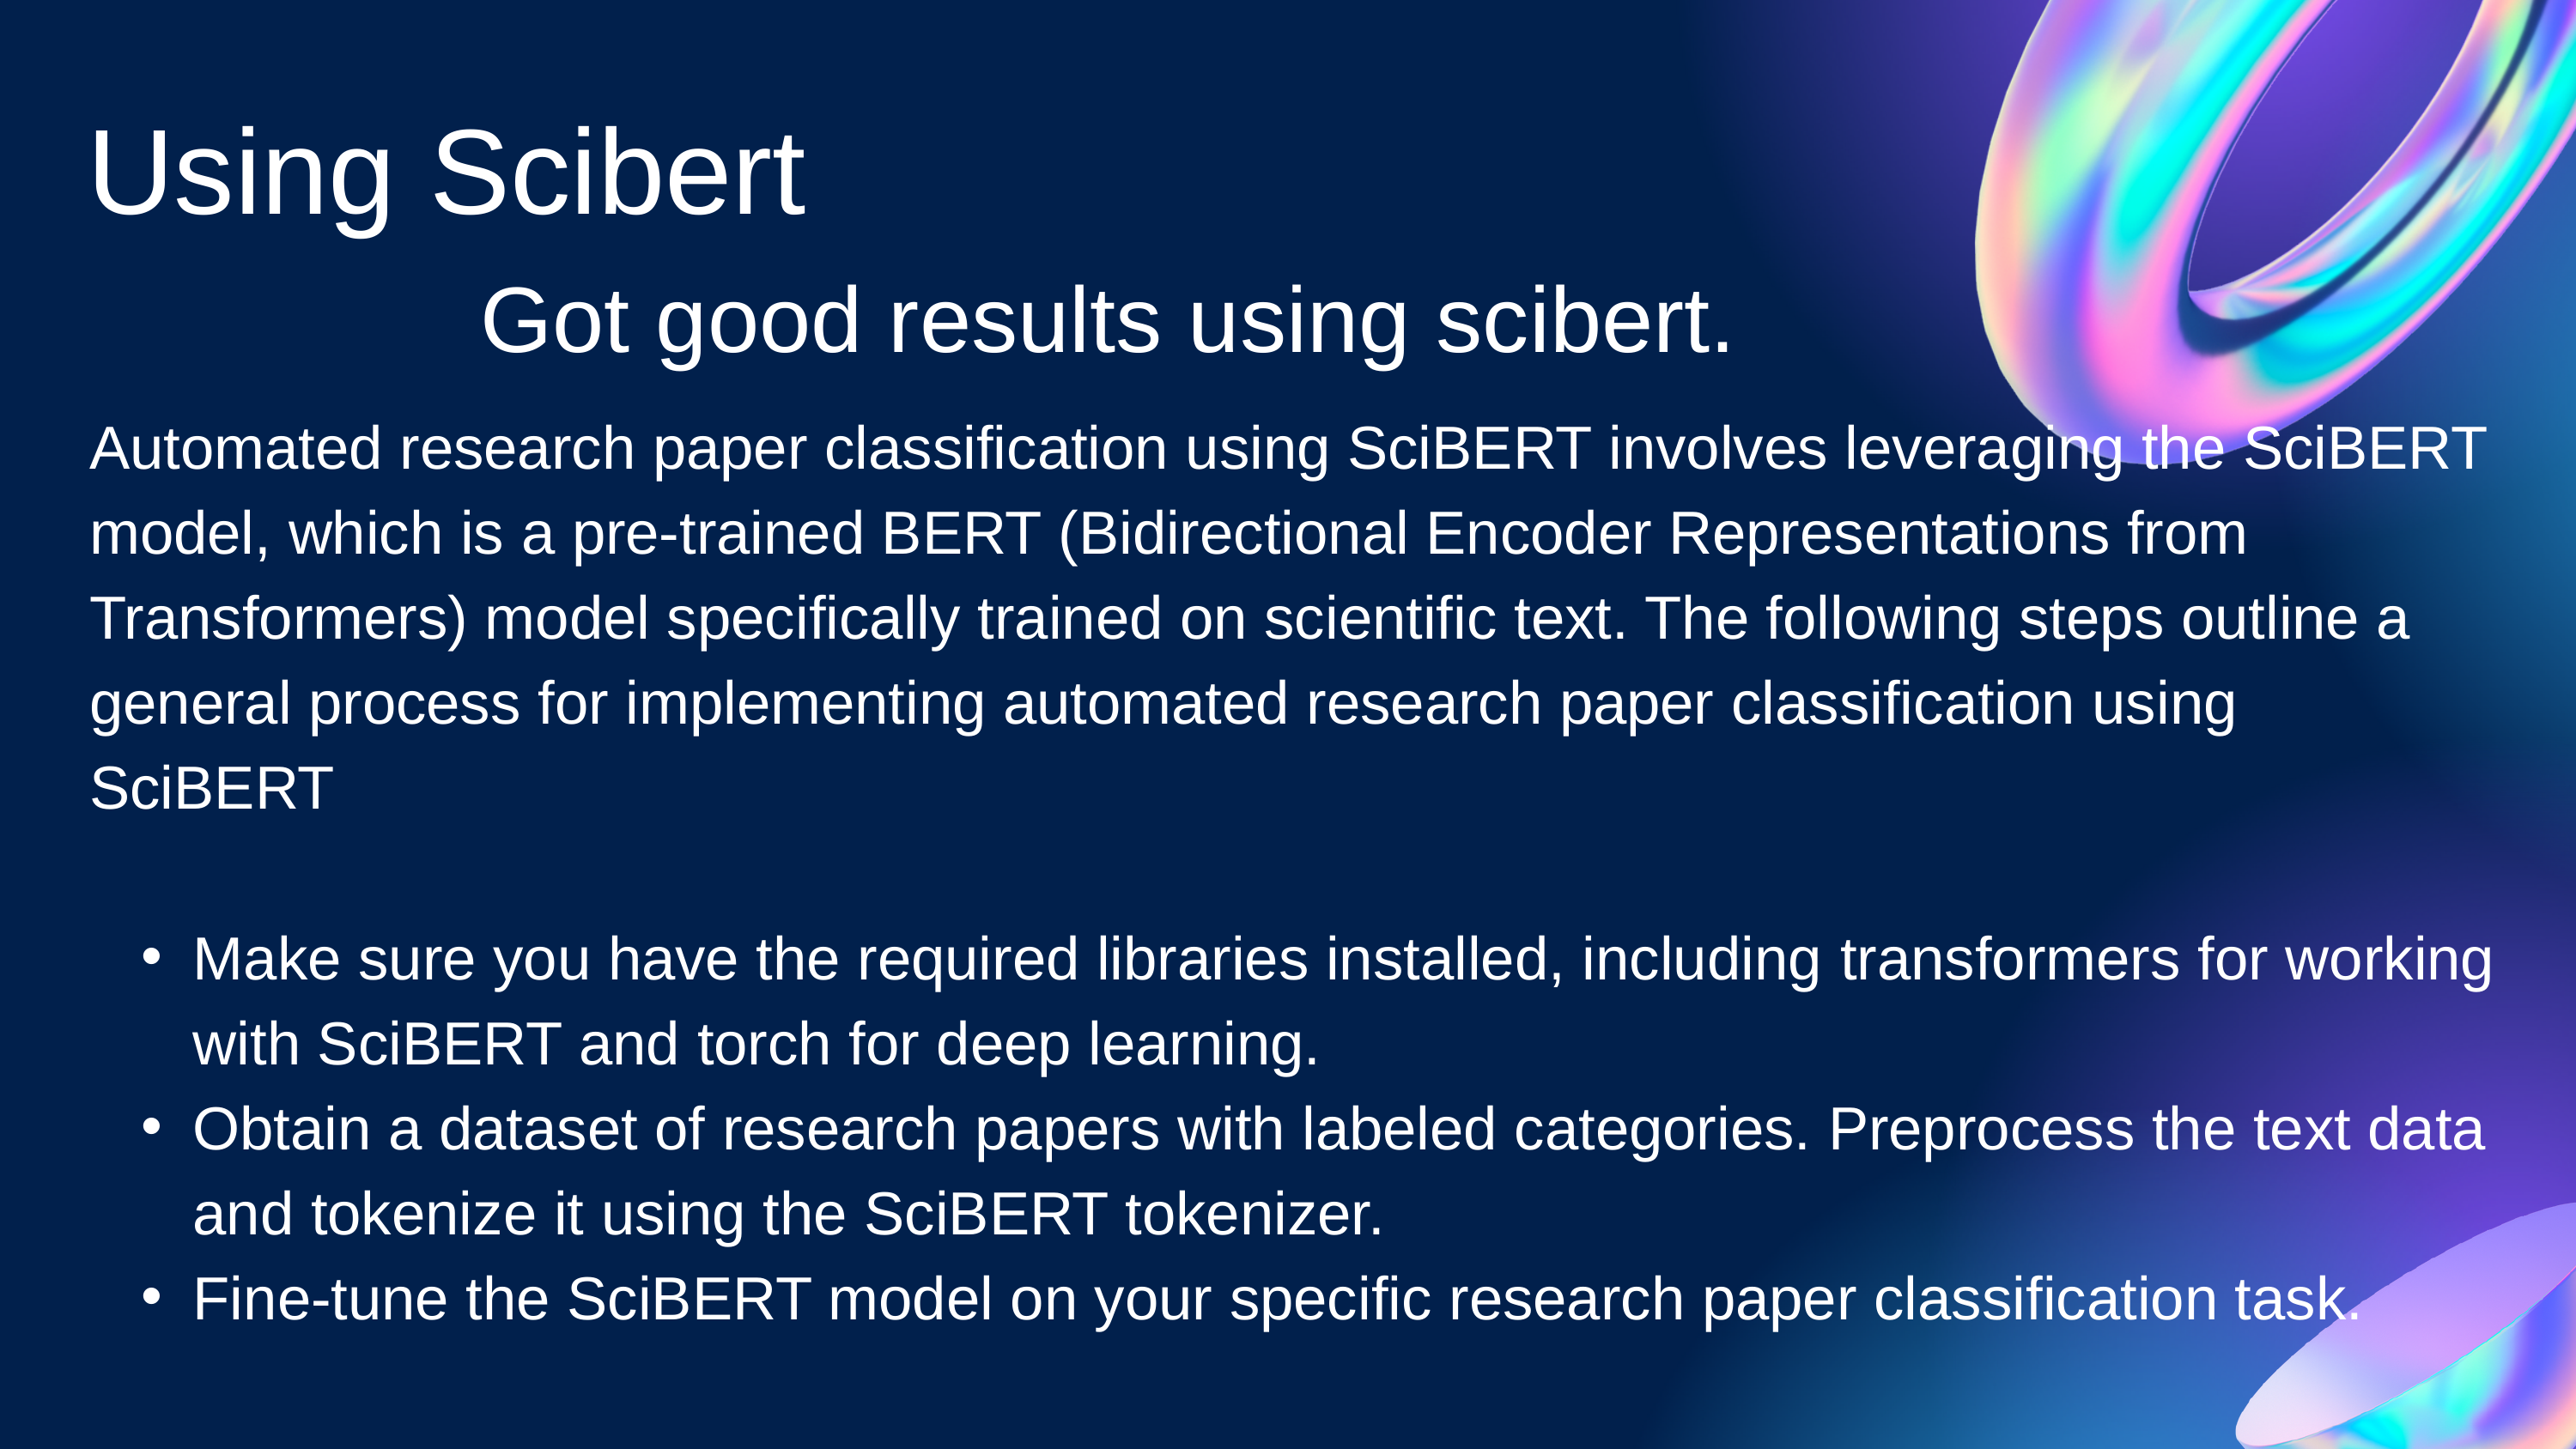

Using Scibert
Got good results using scibert.
Automated research paper classification using SciBERT involves leveraging the SciBERT model, which is a pre-trained BERT (Bidirectional Encoder Representations from Transformers) model specifically trained on scientific text. The following steps outline a general process for implementing automated research paper classification using SciBERT

Make sure you have the required libraries installed, including transformers for working with SciBERT and torch for deep learning.
Obtain a dataset of research papers with labeled categories. Preprocess the text data and tokenize it using the SciBERT tokenizer.
Fine-tune the SciBERT model on your specific research paper classification task.